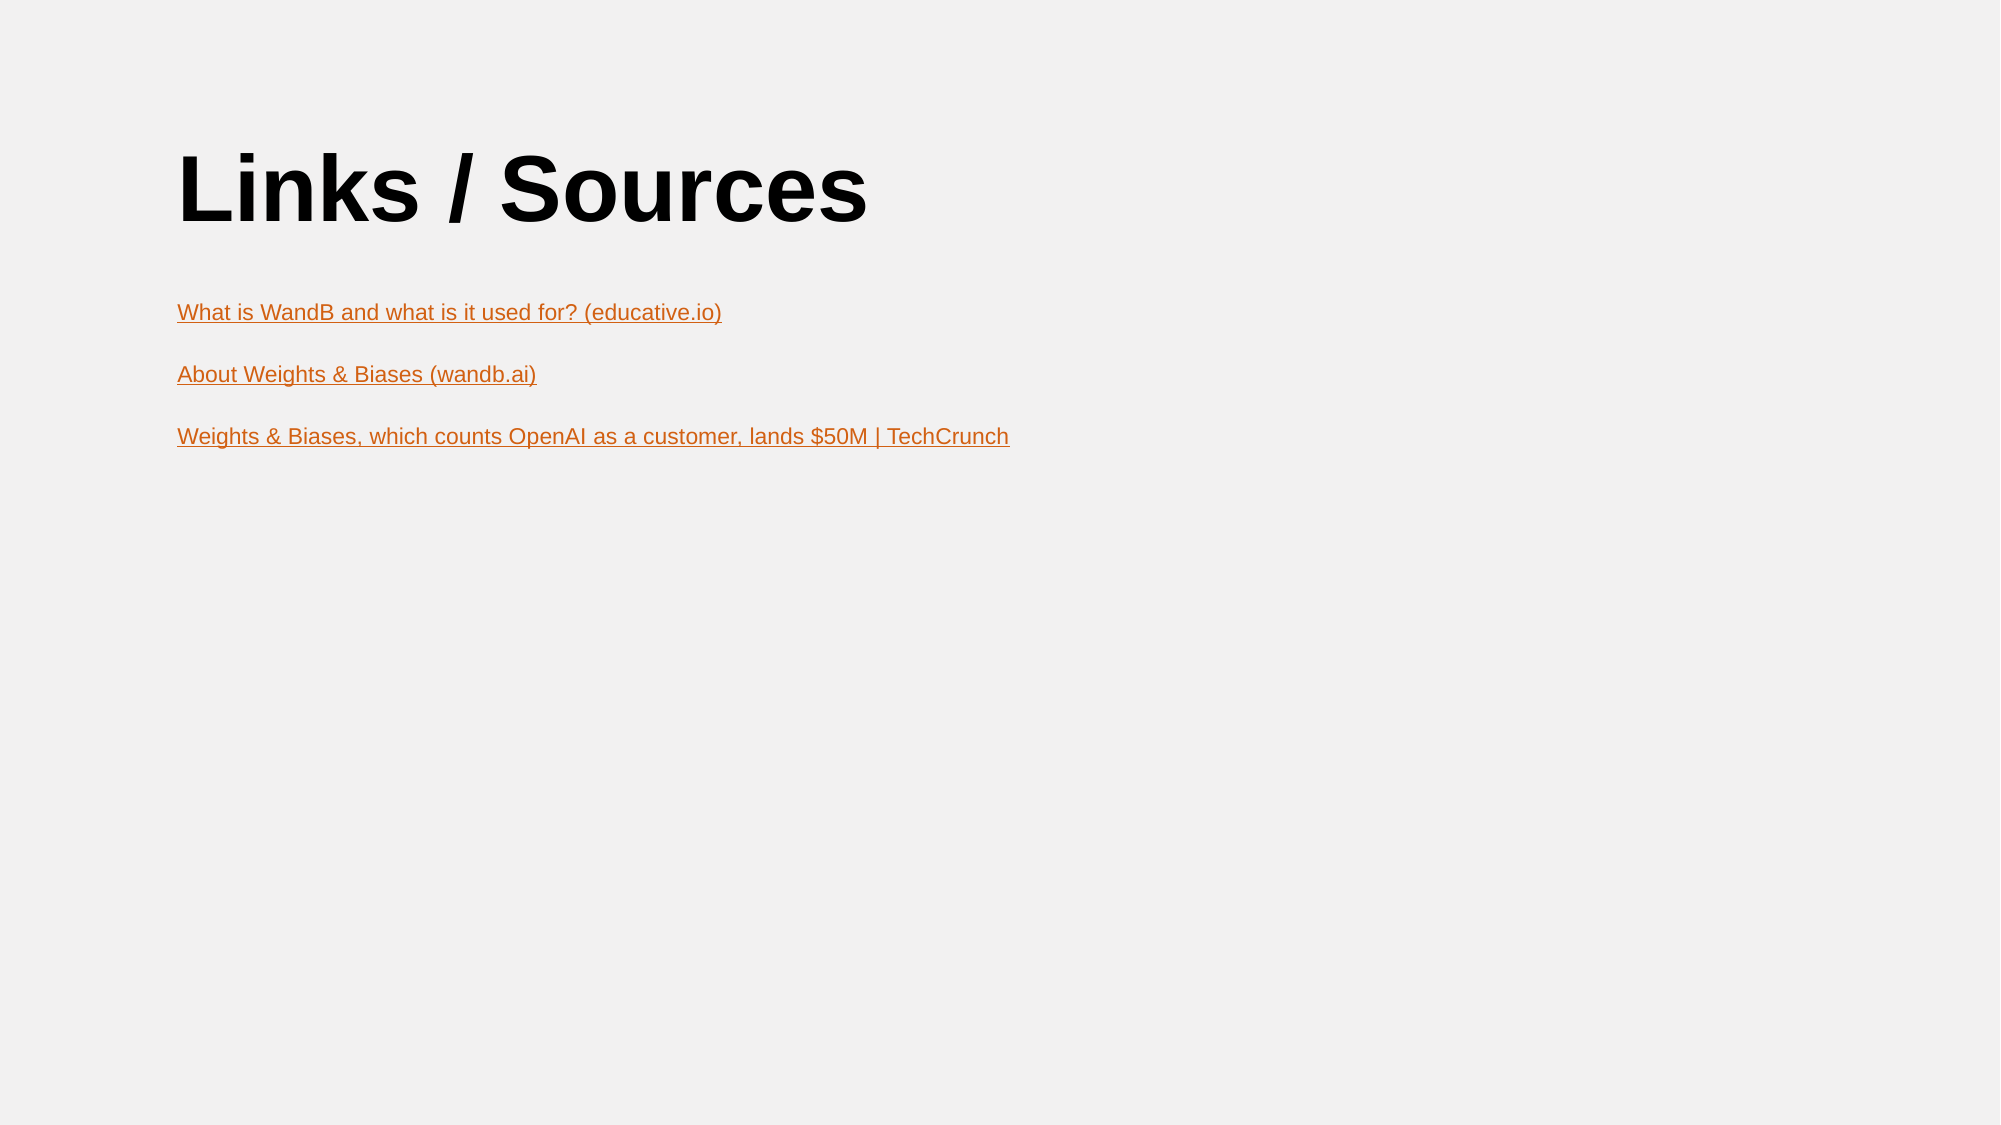

# Links / Sources
What is WandB and what is it used for? (educative.io)
About Weights & Biases (wandb.ai)
Weights & Biases, which counts OpenAI as a customer, lands $50M | TechCrunch